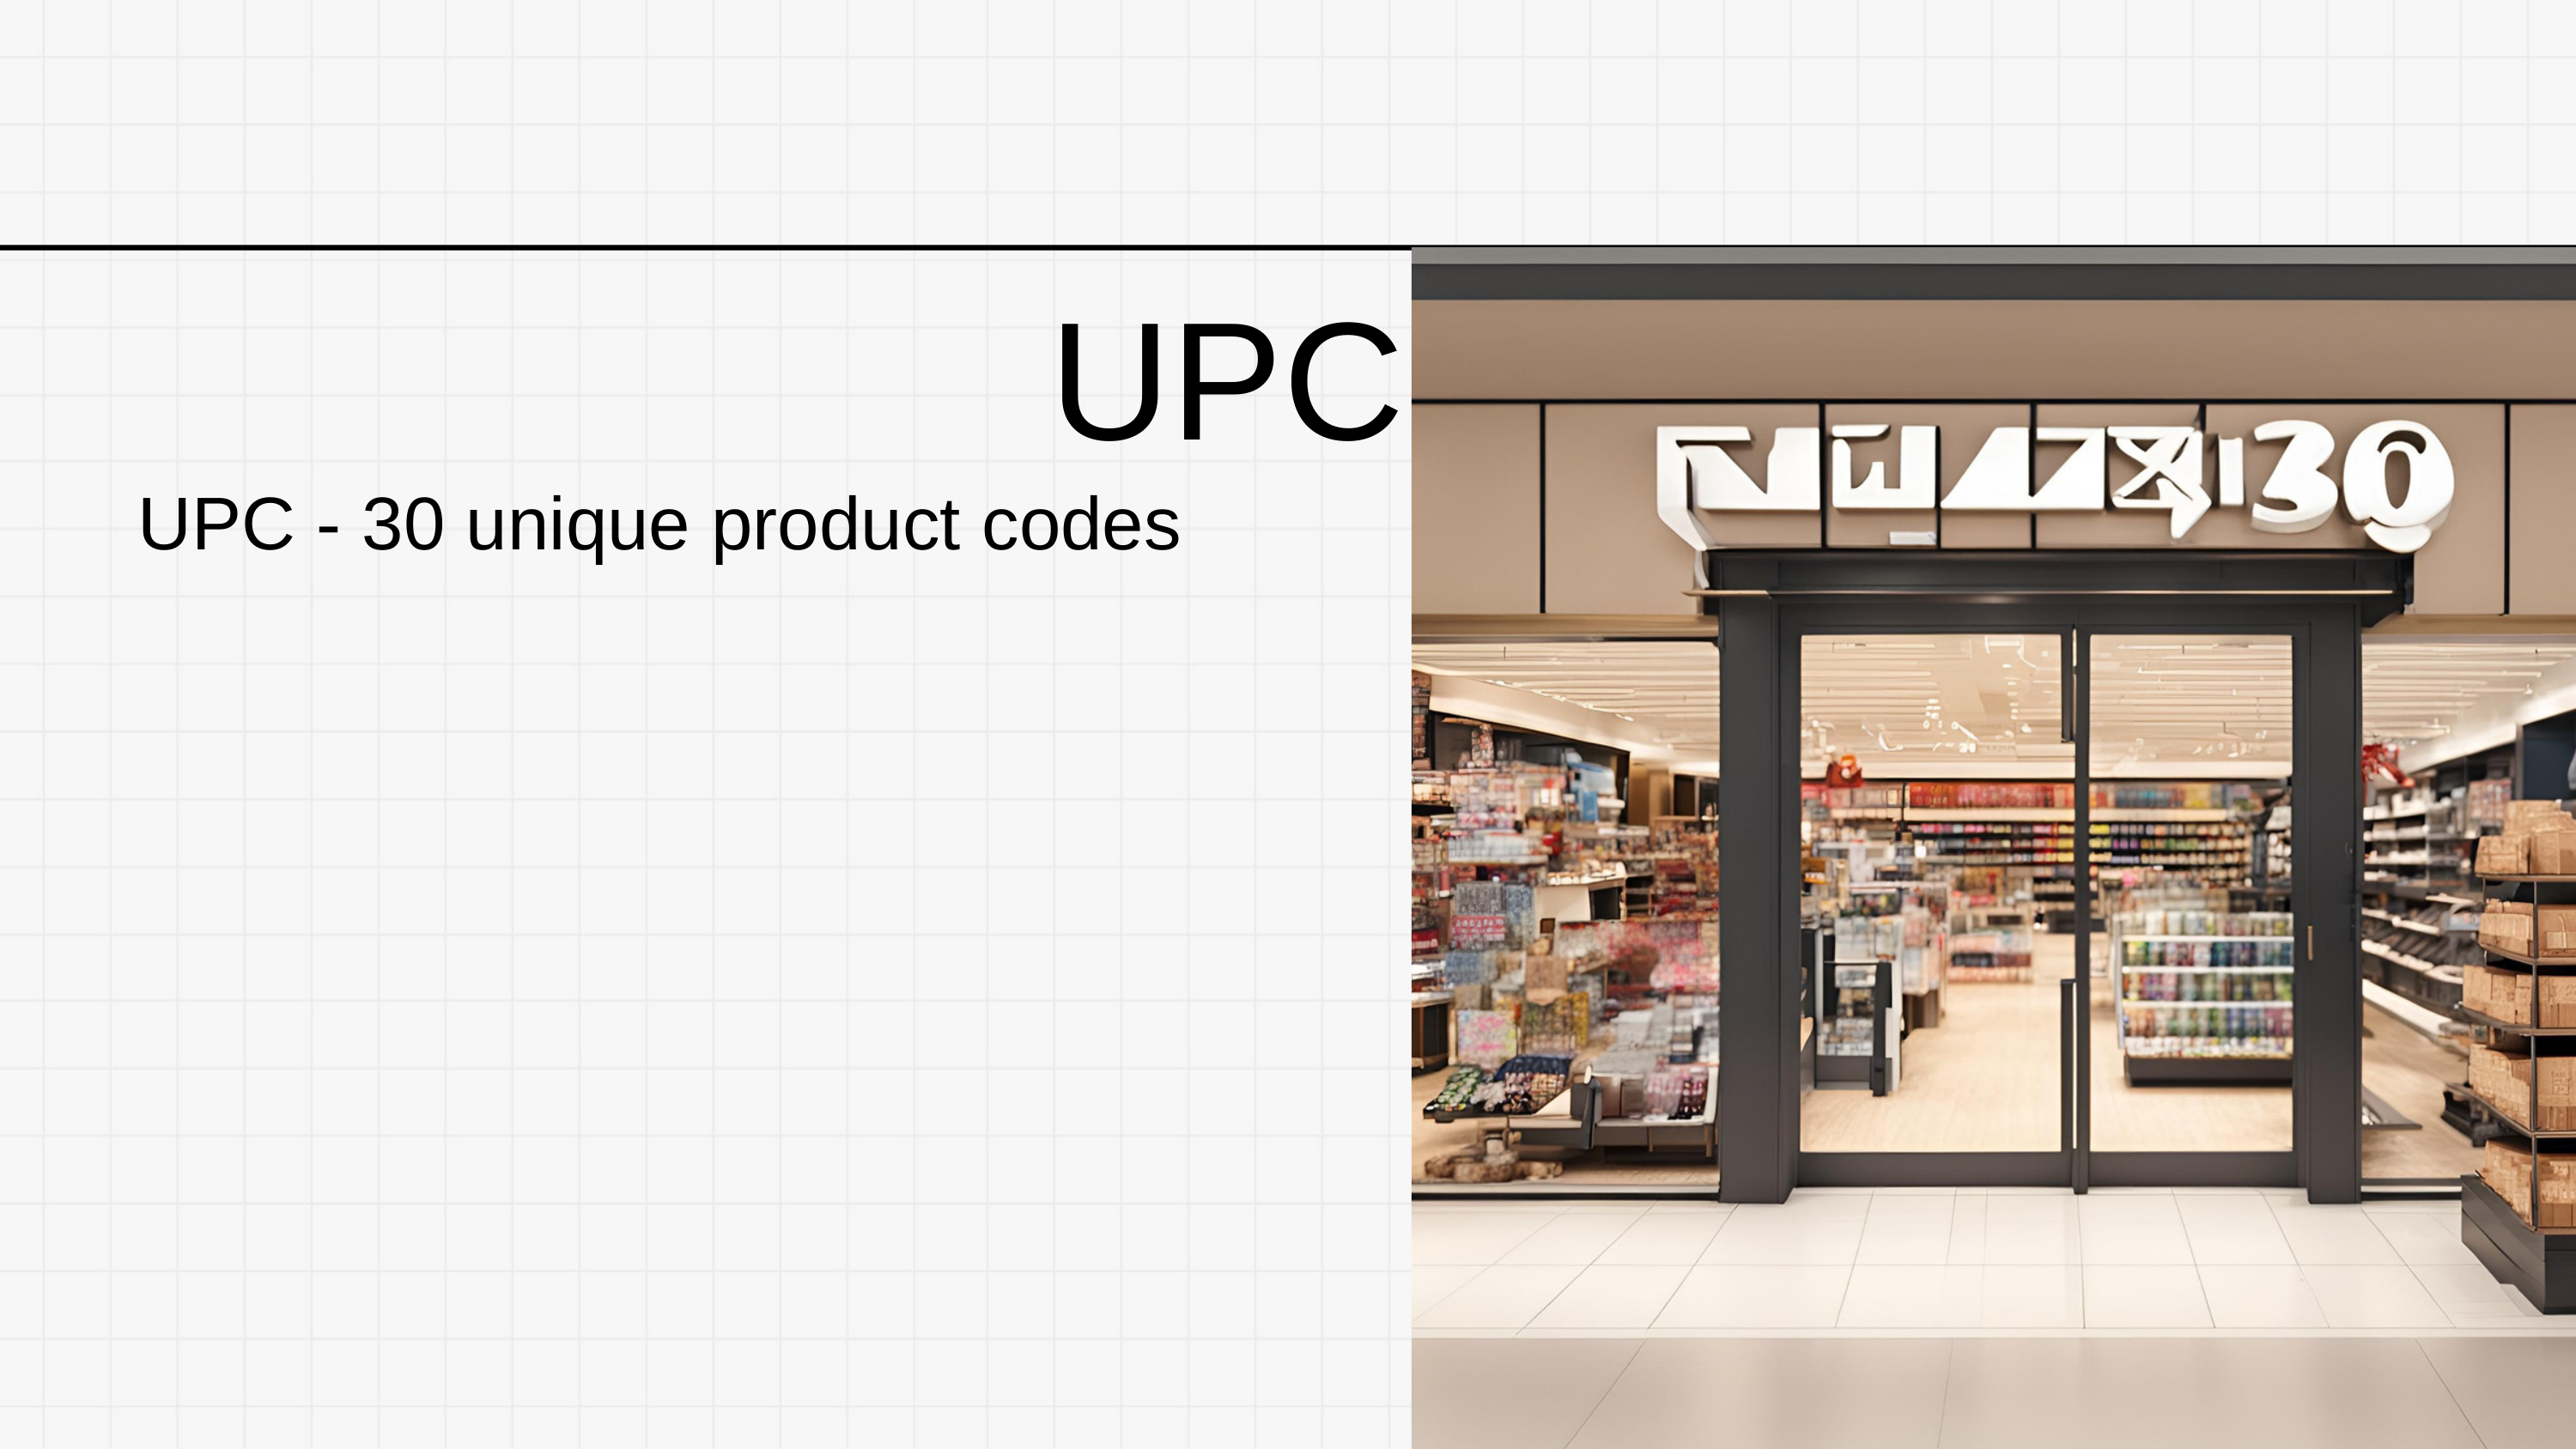

UPC

UPC - 30 unique product codes